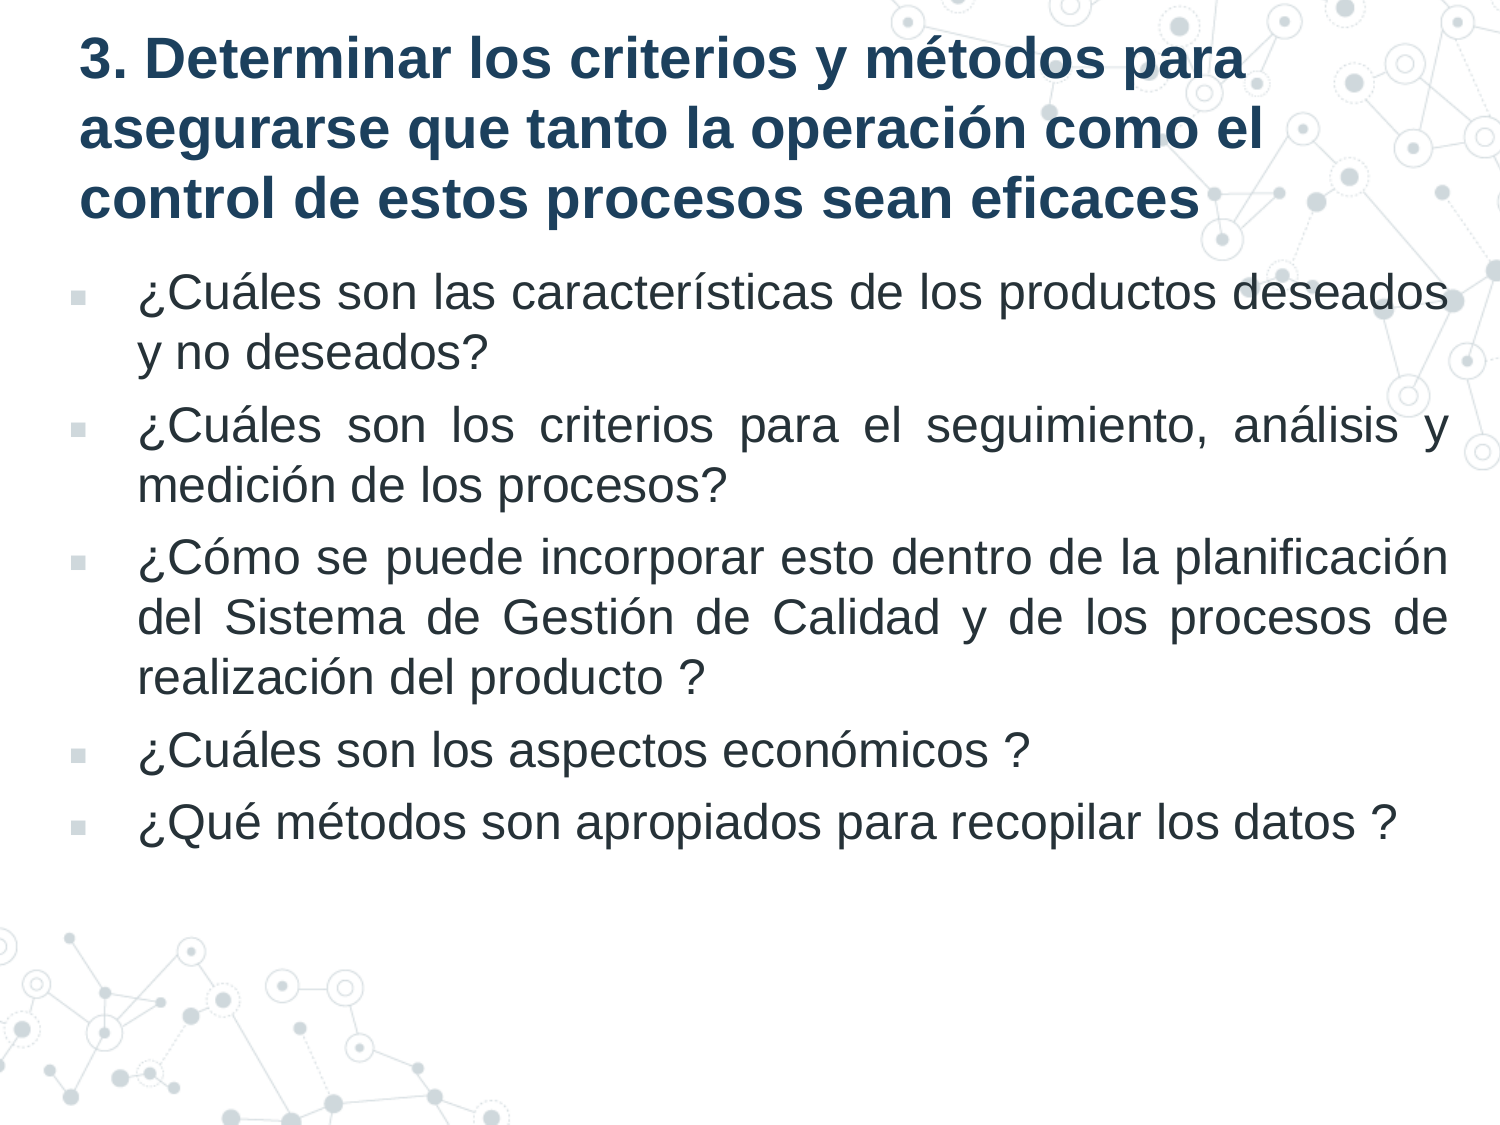

# 3. Determinar los criterios y métodos para asegurarse que tanto la operación como el control de estos procesos sean eficaces
¿Cuáles son las características de los productos deseados y no deseados?
¿Cuáles son los criterios para el seguimiento, análisis y medición de los procesos?
¿Cómo se puede incorporar esto dentro de la planificación del Sistema de Gestión de Calidad y de los procesos de realización del producto ?
¿Cuáles son los aspectos económicos ?
¿Qué métodos son apropiados para recopilar los datos ?